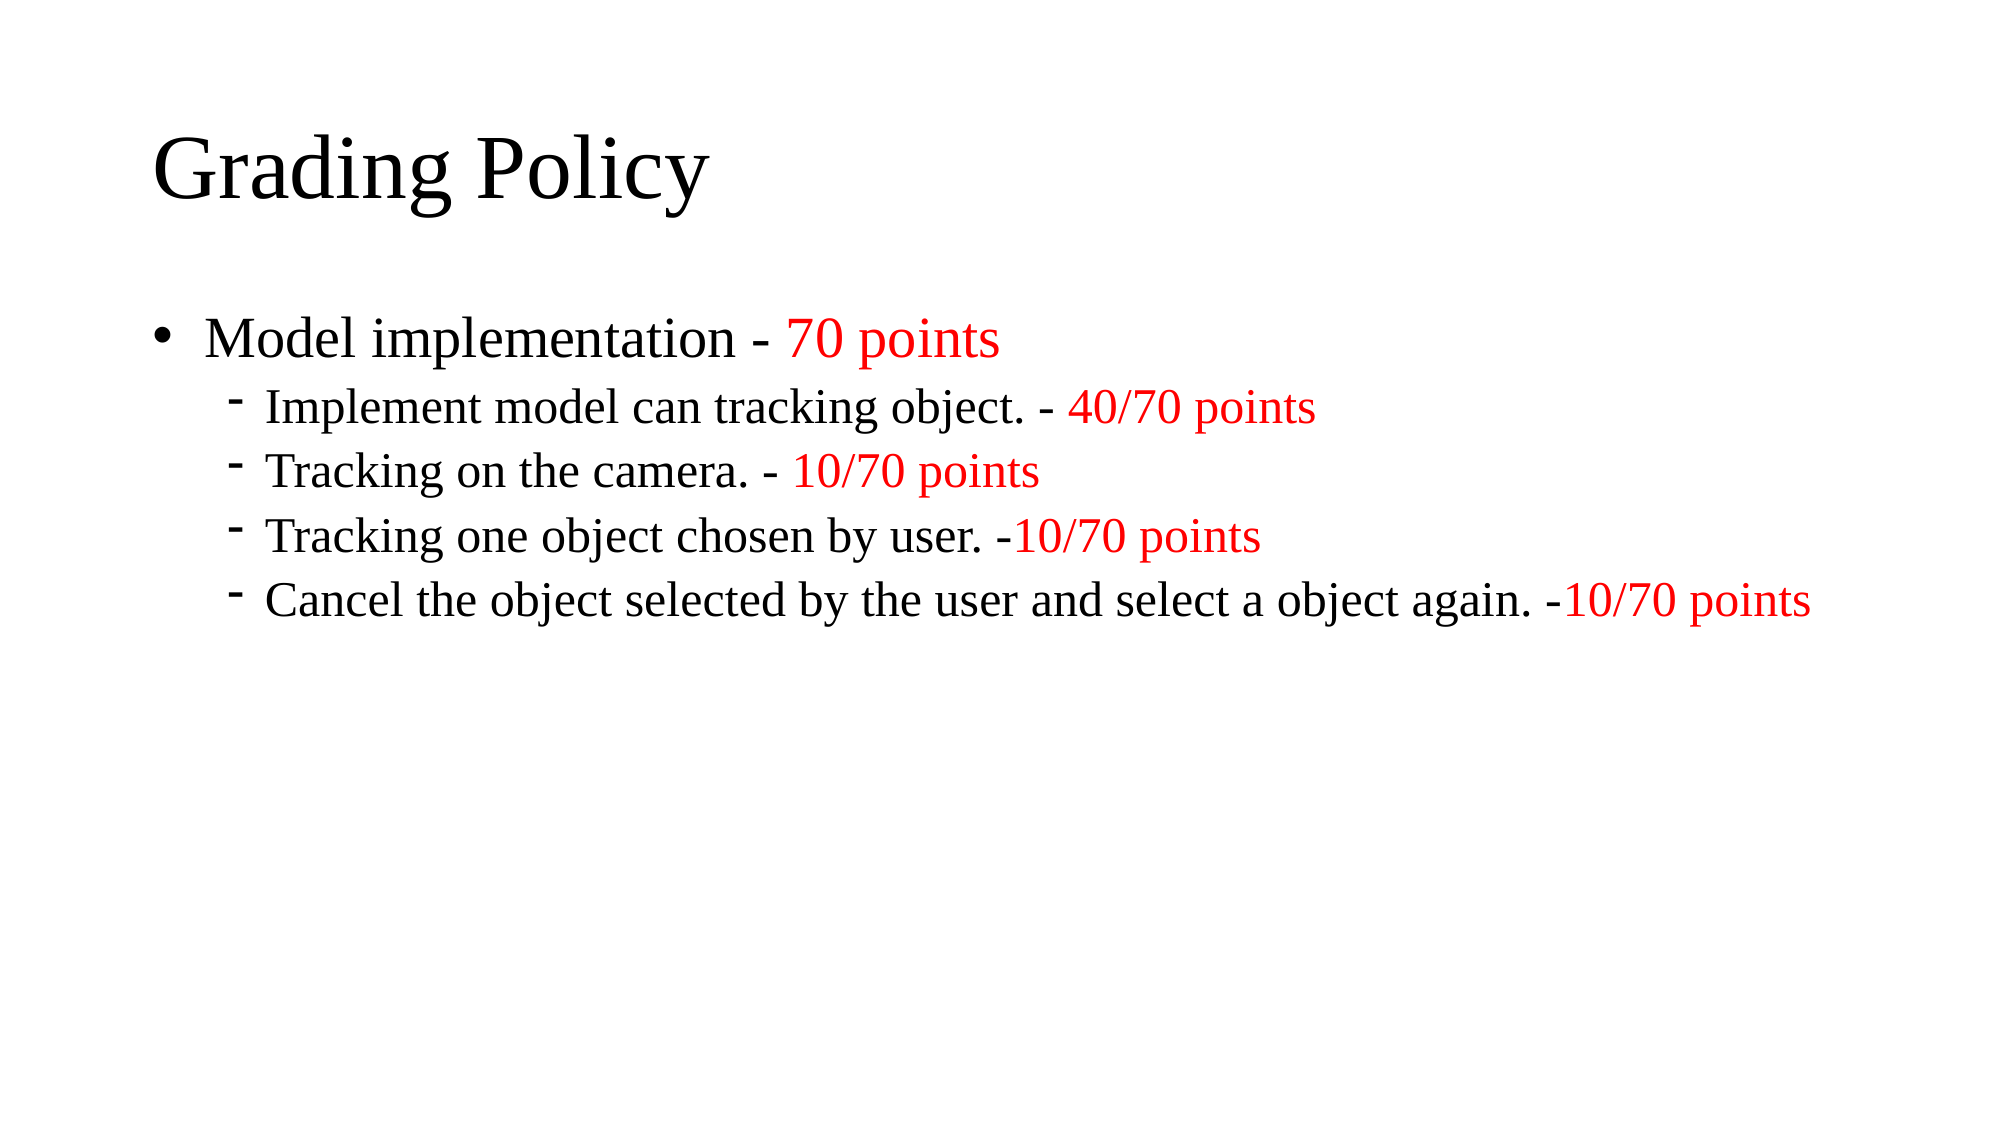

# Grading Policy
 Model implementation - 70 points
Implement model can tracking object. - 40/70 points
Tracking on the camera. - 10/70 points
Tracking one object chosen by user. -10/70 points
Cancel the object selected by the user and select a object again. -10/70 points